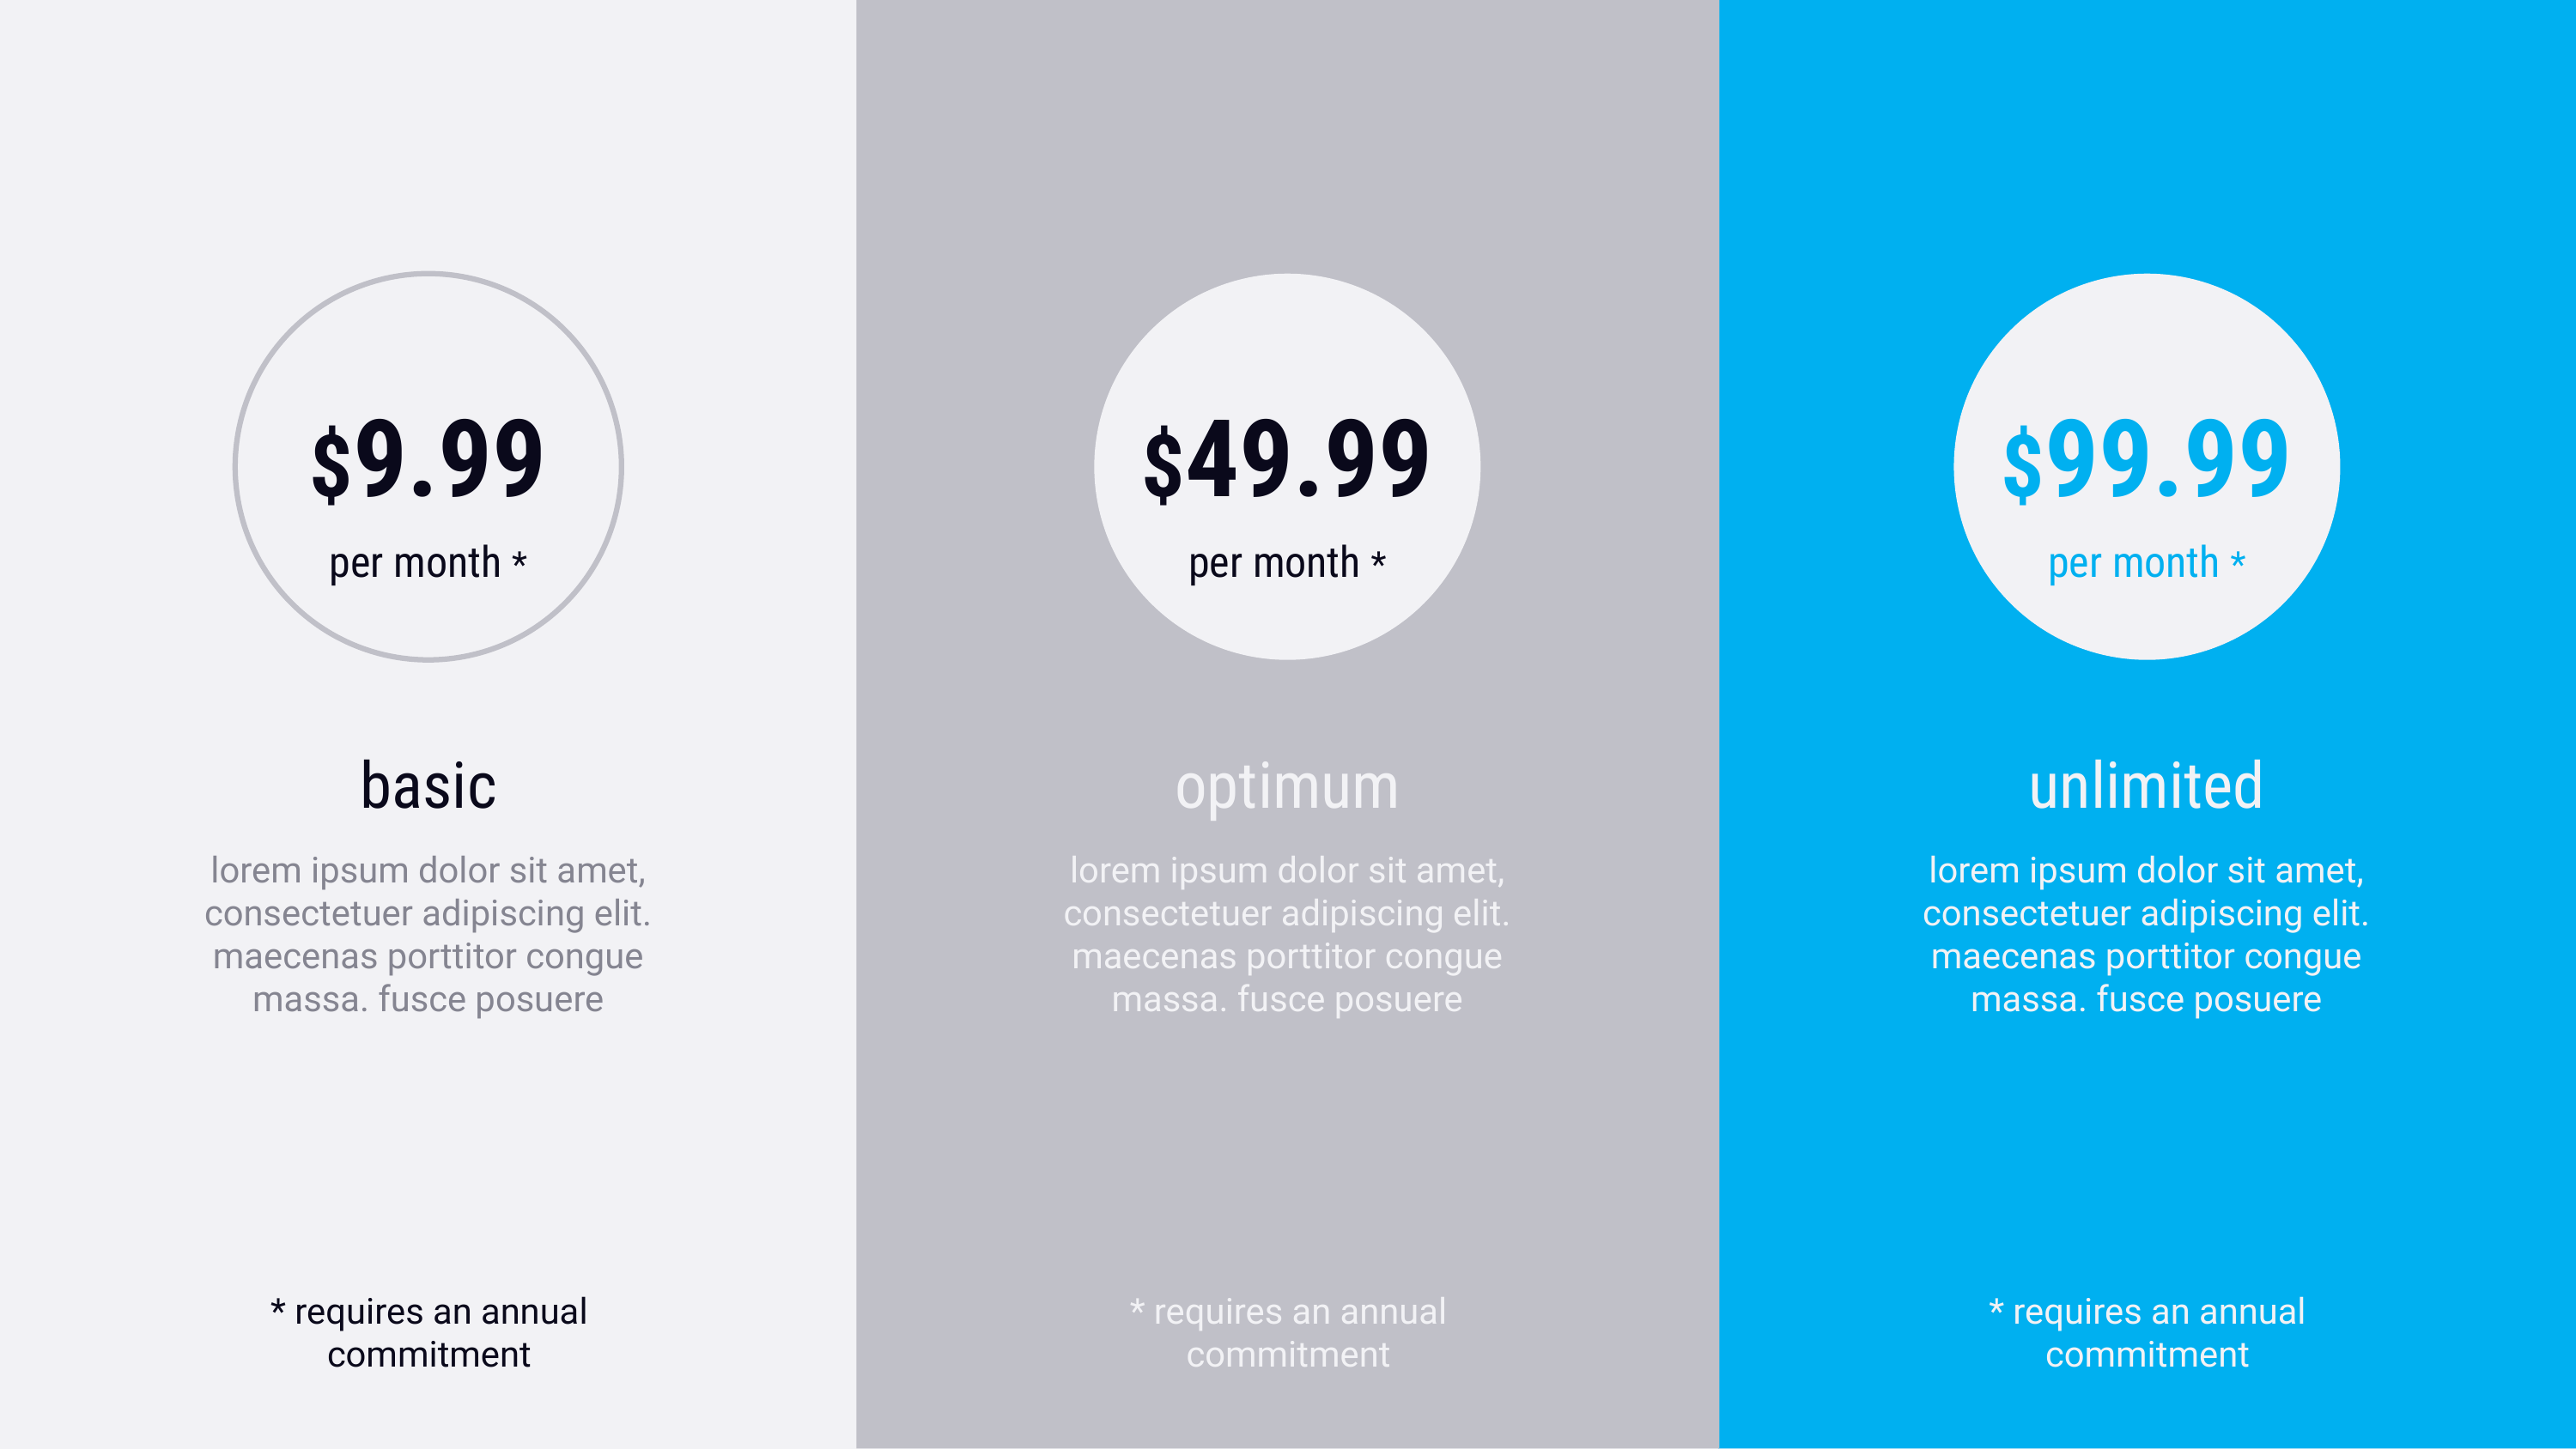

$9.99
per month *
basic
lorem ipsum dolor sit amet, consectetuer adipiscing elit. maecenas porttitor congue massa. fusce posuere
* requires an annual commitment

$49.99
per month *
optimum
lorem ipsum dolor sit amet, consectetuer adipiscing elit. maecenas porttitor congue massa. fusce posuere
* requires an annual commitment

$99.99
per month *
unlimited
lorem ipsum dolor sit amet, consectetuer adipiscing elit. maecenas porttitor congue massa. fusce posuere
* requires an annual commitment